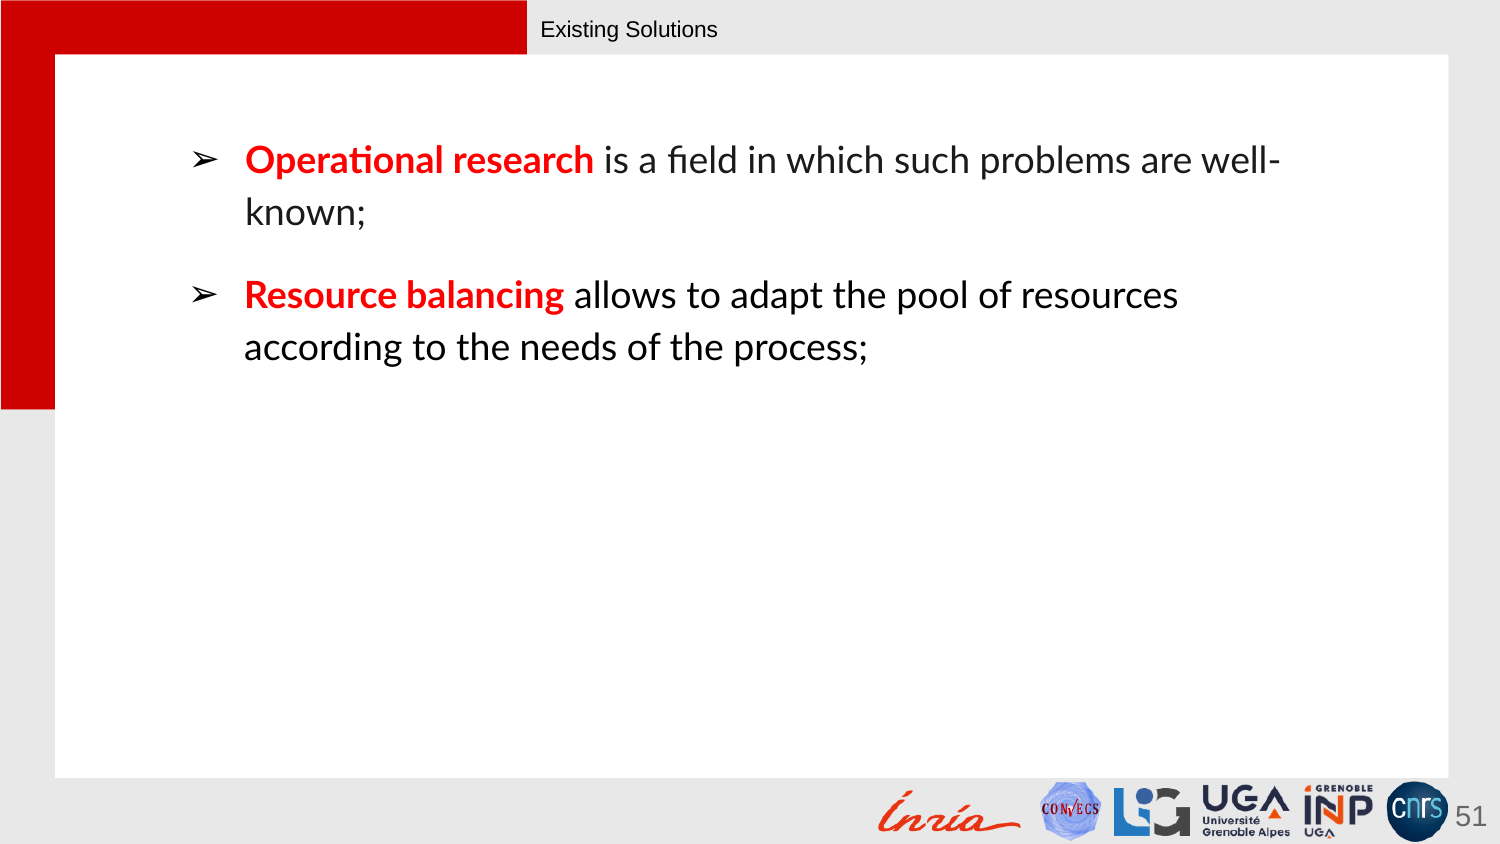

# Existing Solutions
Operational research is a field in which such problems are well-known;
Resource balancing allows to adapt the pool of resources according to the needs of the process;
51